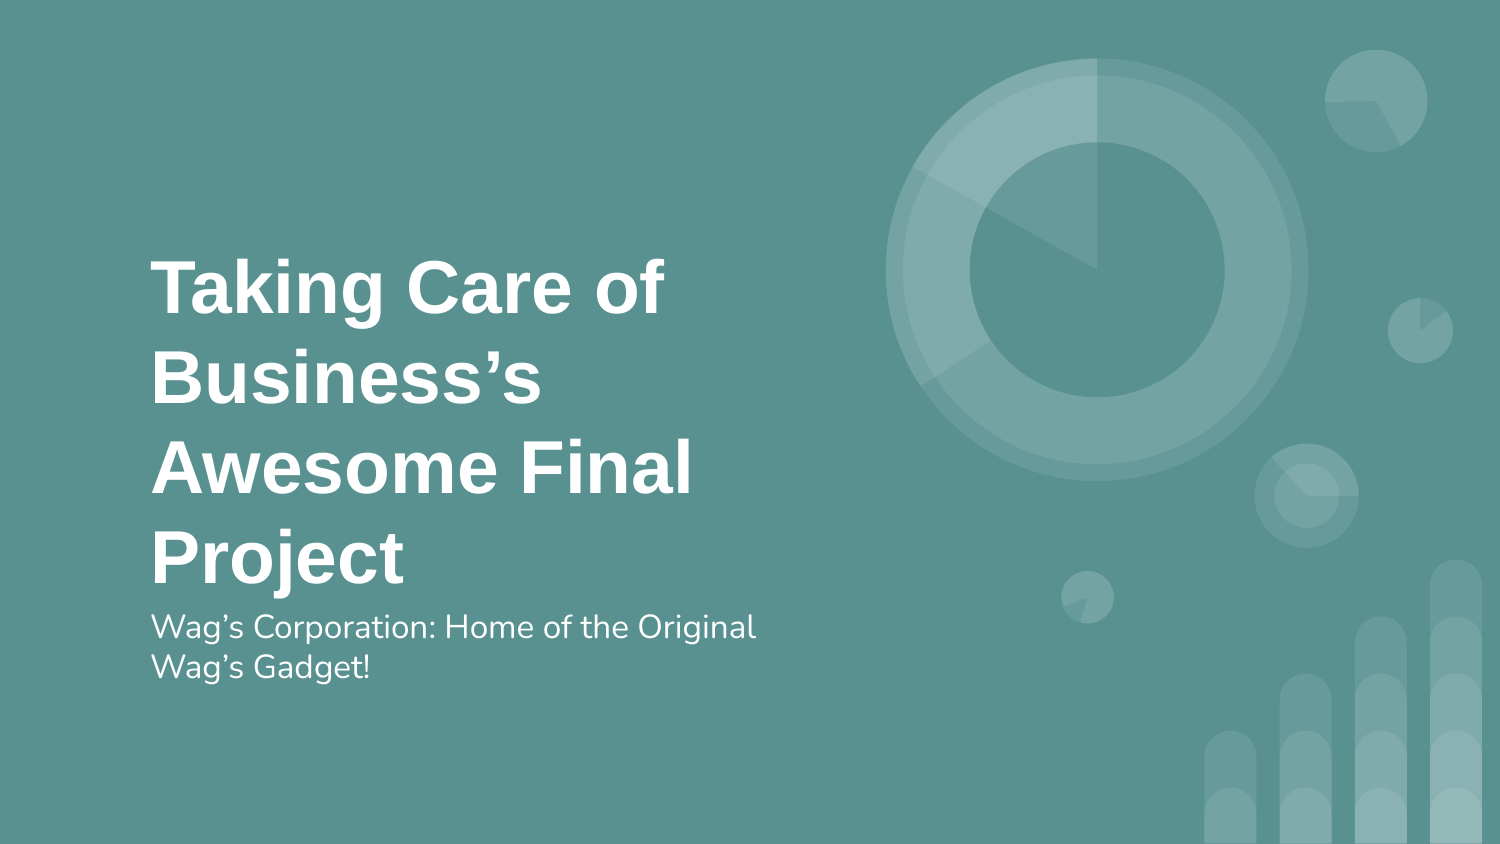

# Taking Care of Business’s Awesome Final Project
Wag’s Corporation: Home of the Original Wag’s Gadget!